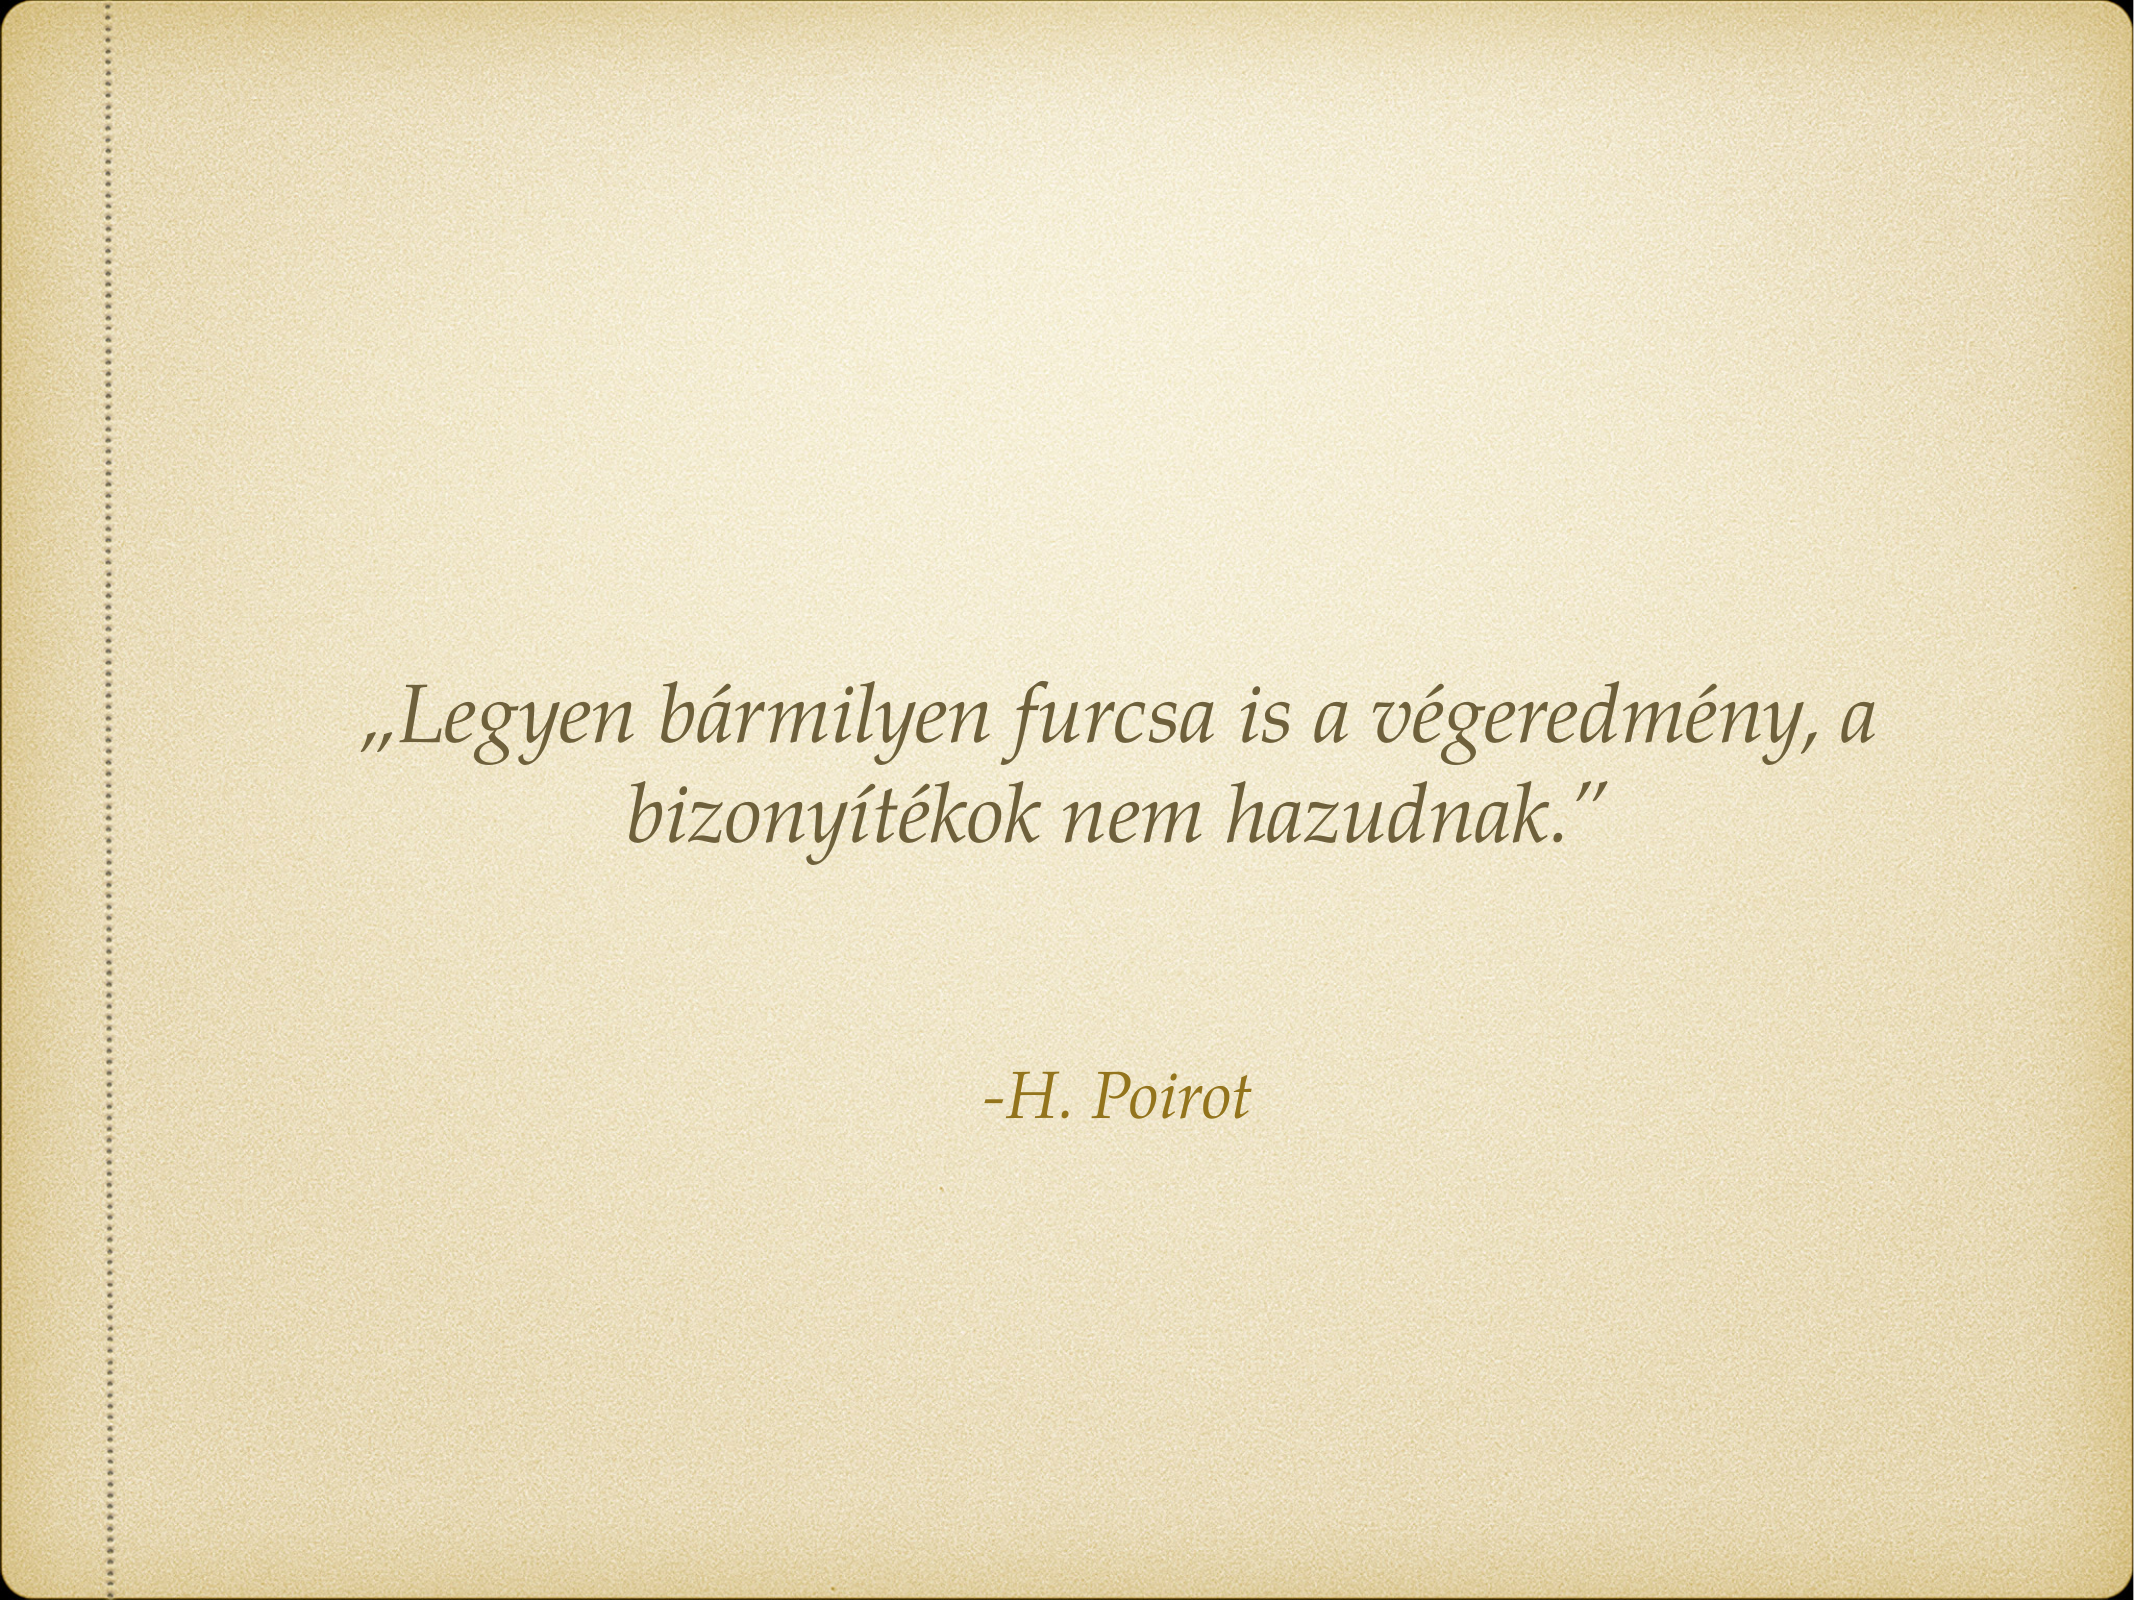

„Legyen bármilyen furcsa is a végeredmény, a bizonyítékok nem hazudnak.”
-H. Poirot